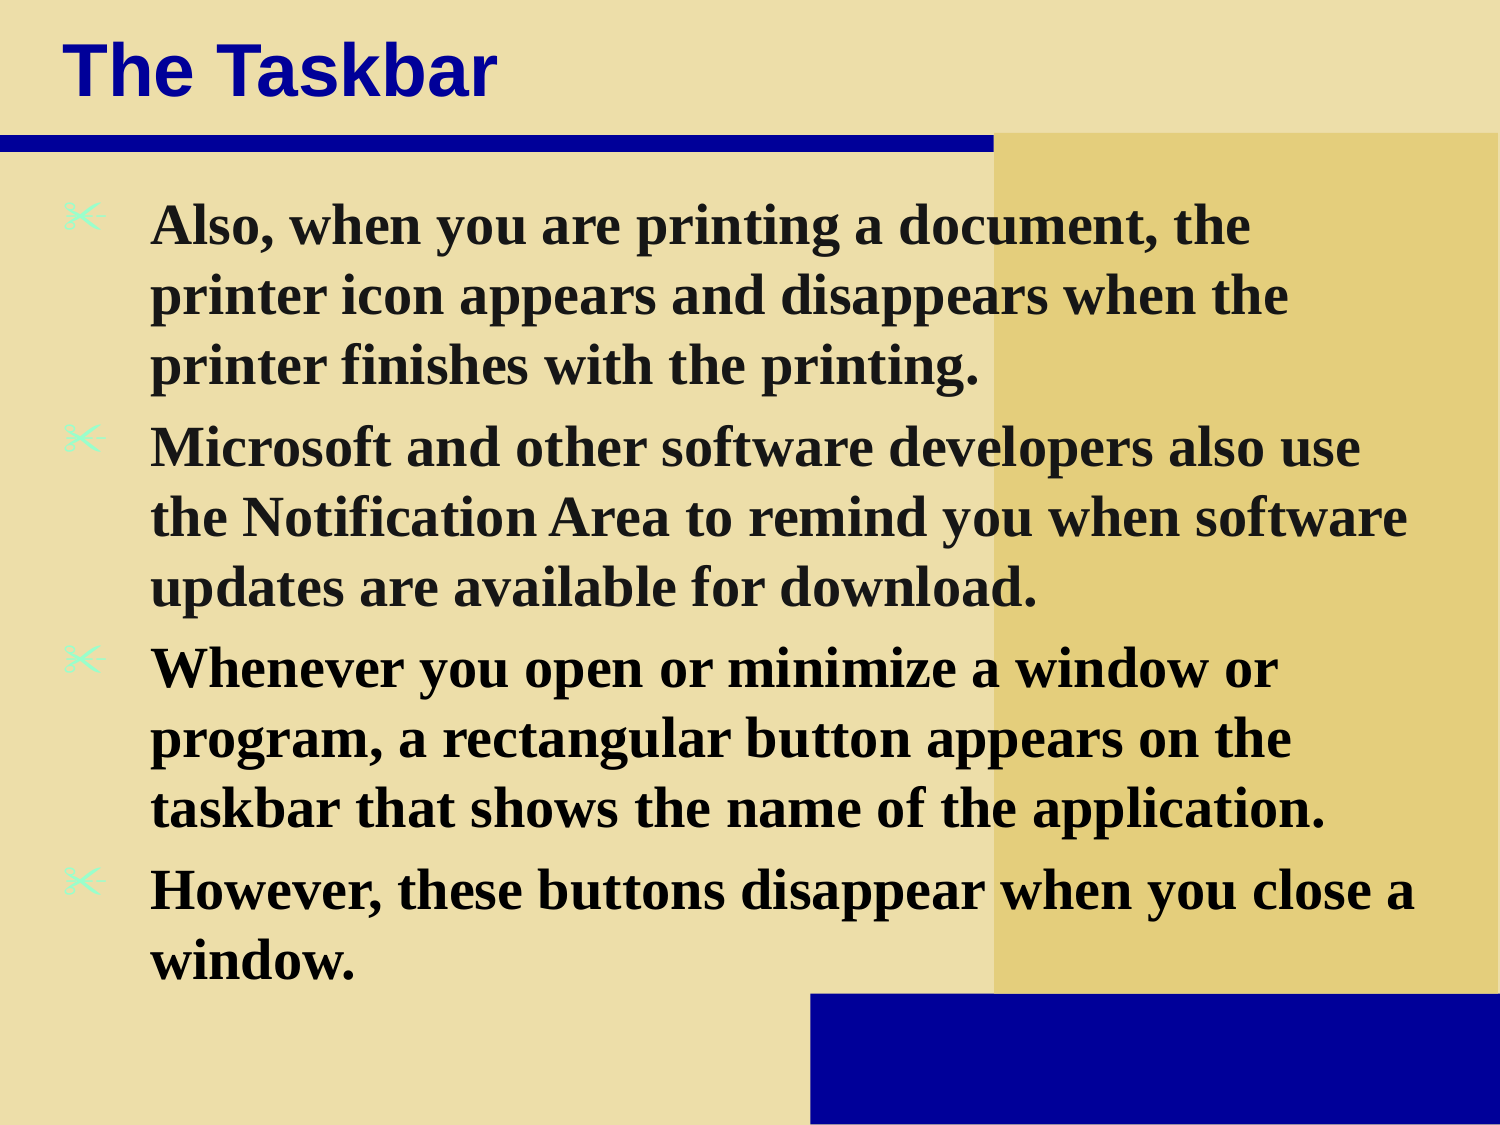

# The Taskbar
Also, when you are printing a document, the printer icon appears and disappears when the printer finishes with the printing.
Microsoft and other software developers also use the Notification Area to remind you when software updates are available for download.
Whenever you open or minimize a window or program, a rectangular button appears on the taskbar that shows the name of the application.
However, these buttons disappear when you close a window.